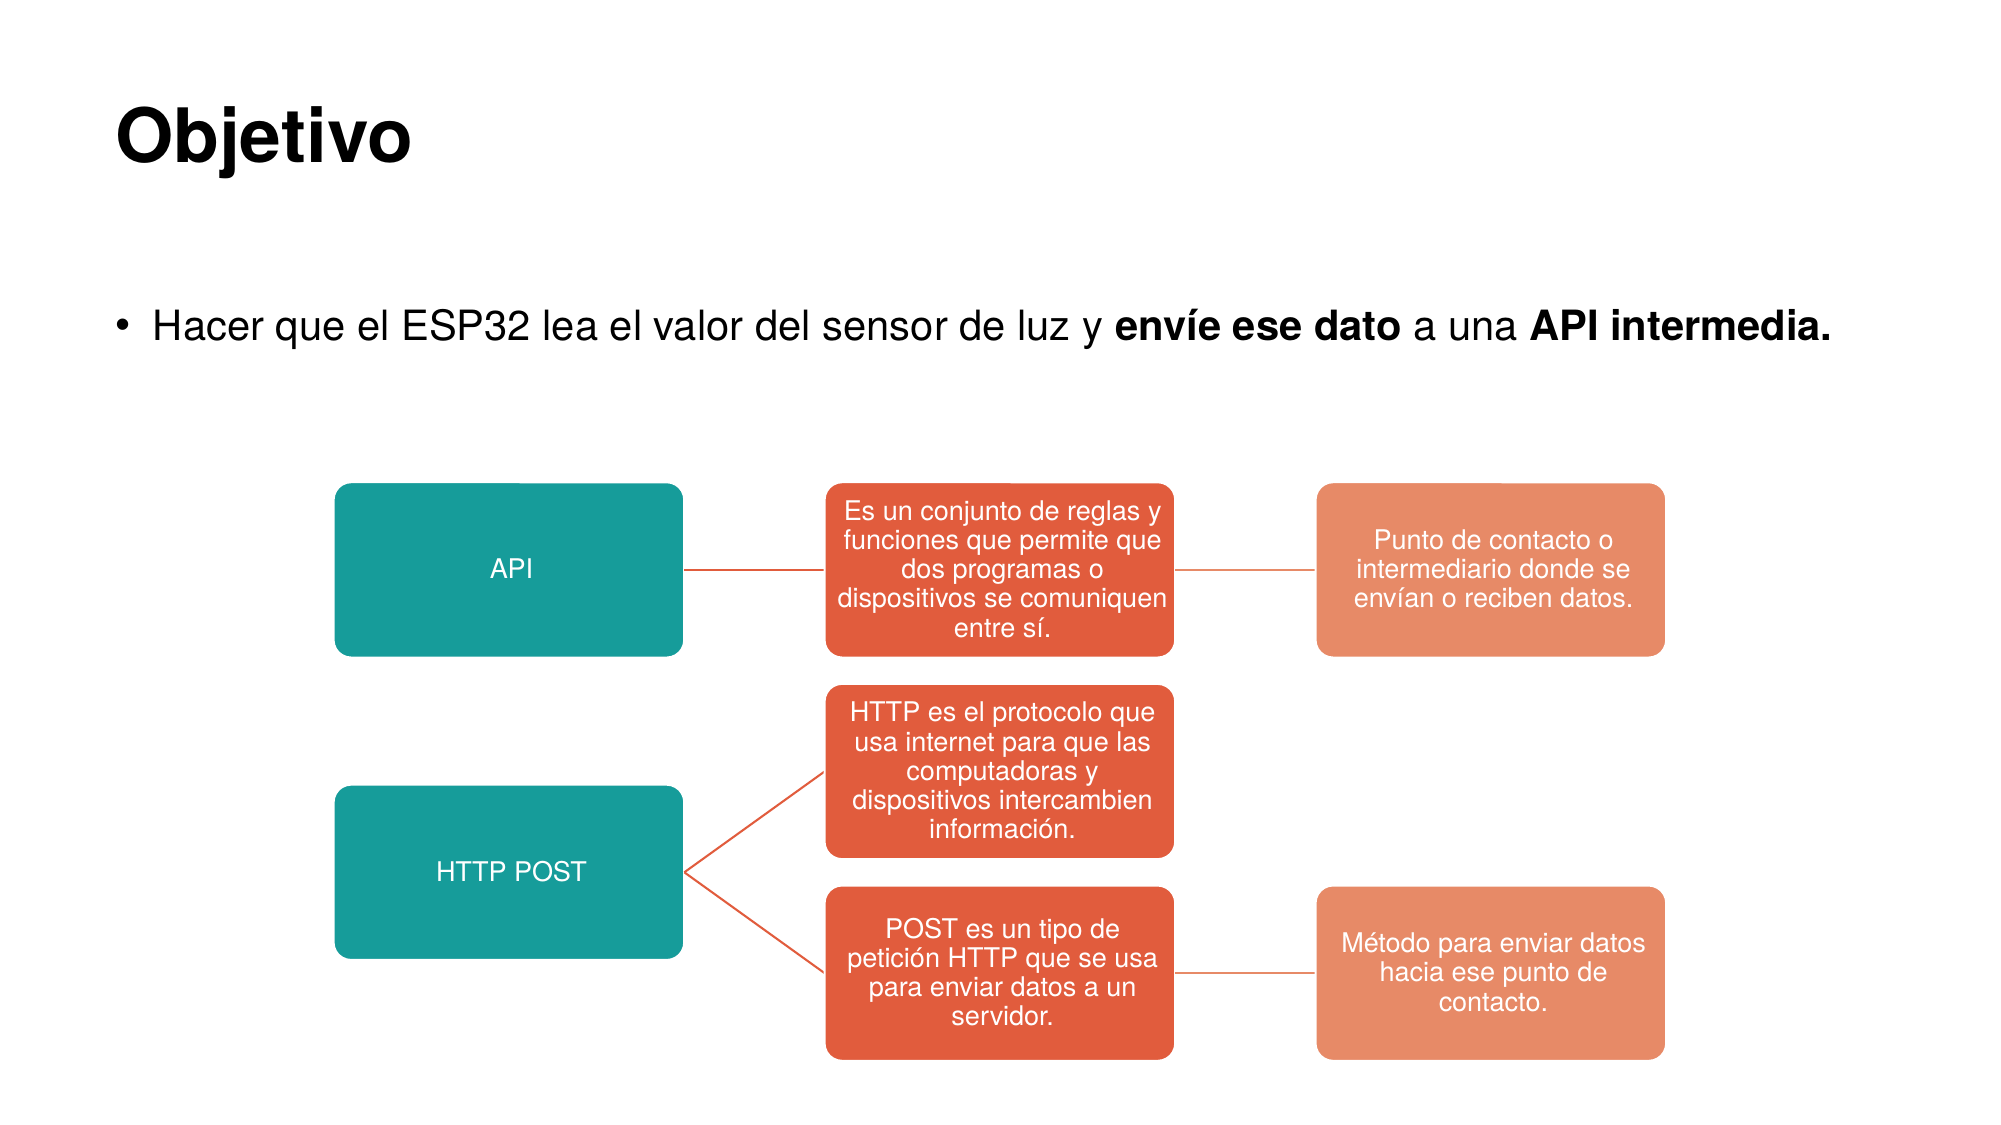

# Objetivo
Hacer que el ESP32 lea el valor del sensor de luz y envíe ese dato a una API intermedia.
API

Es un conjunto de reglas y funciones que permite que dos programas o dispositivos se comuniquen entre sí.

Punto de contacto o intermediario donde se envían o reciben datos.
HTTP POST

HTTP es el protocolo que usa internet para que las computadoras y dispositivos intercambien información.

POST es un tipo de petición HTTP que se usa para enviar datos a un servidor.

Método para enviar datos hacia ese punto de contacto.